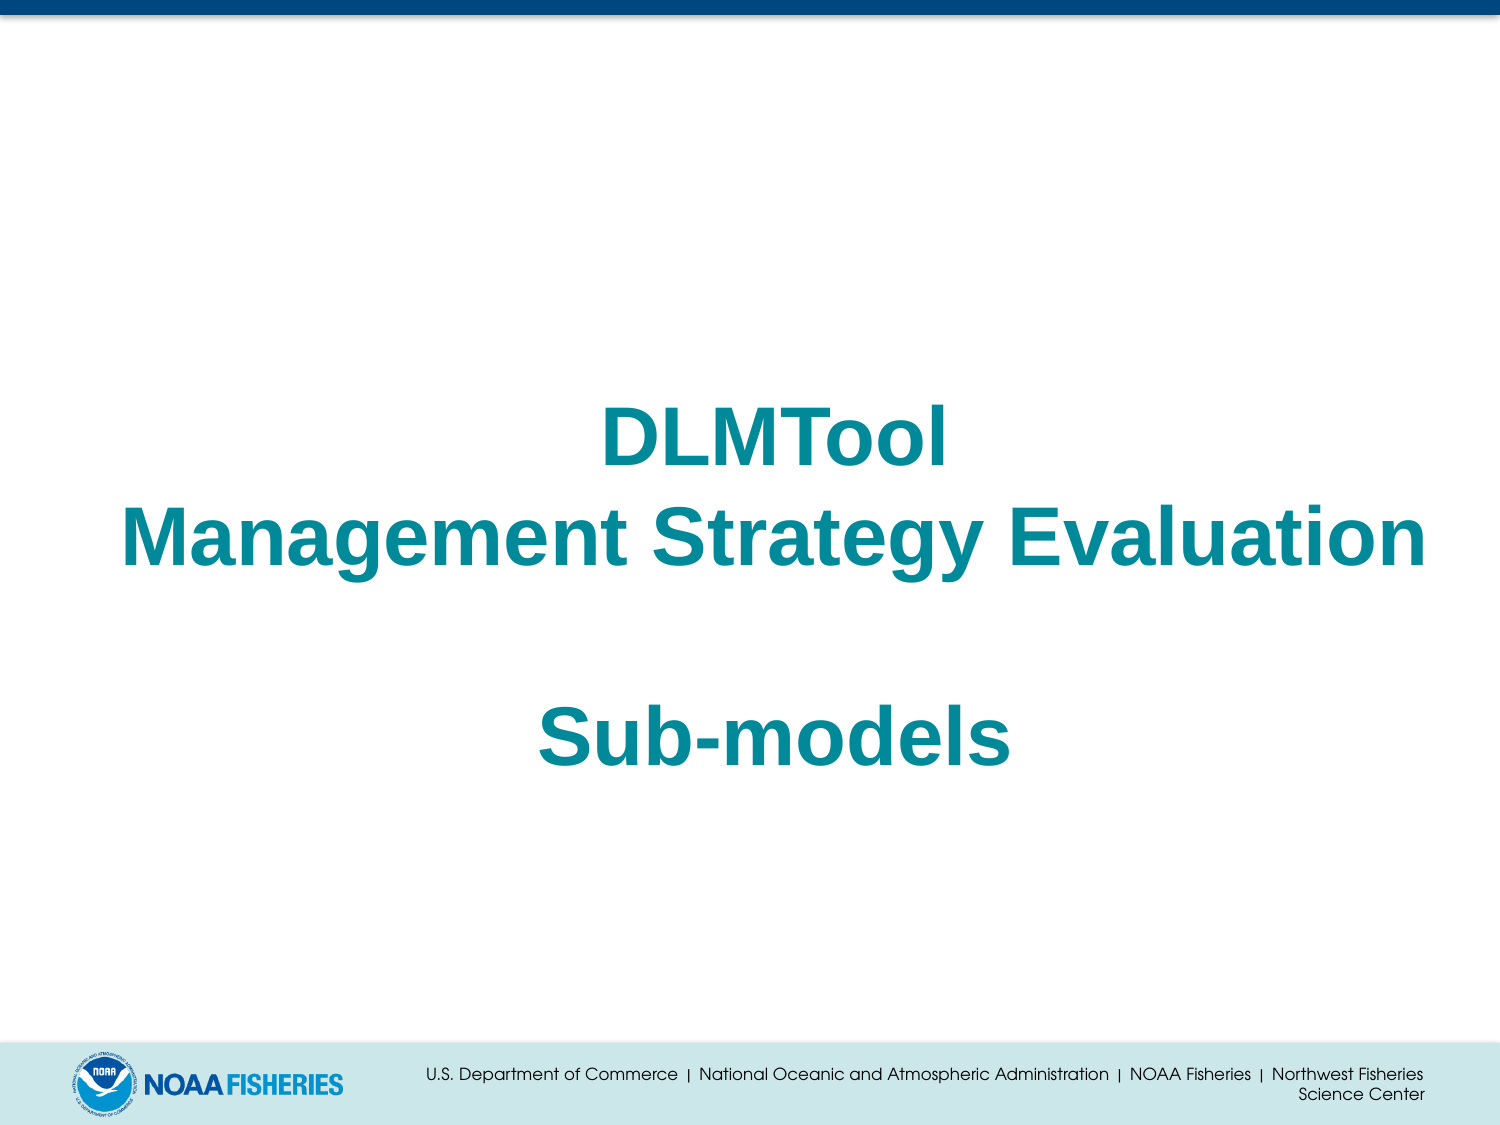

# DLMTool Management Strategy Evaluation Sub-models
U.S. Department of Commerce | National Oceanic and Atmospheric Administration | NOAA Fisheries | Northwest Fisheries Science Center